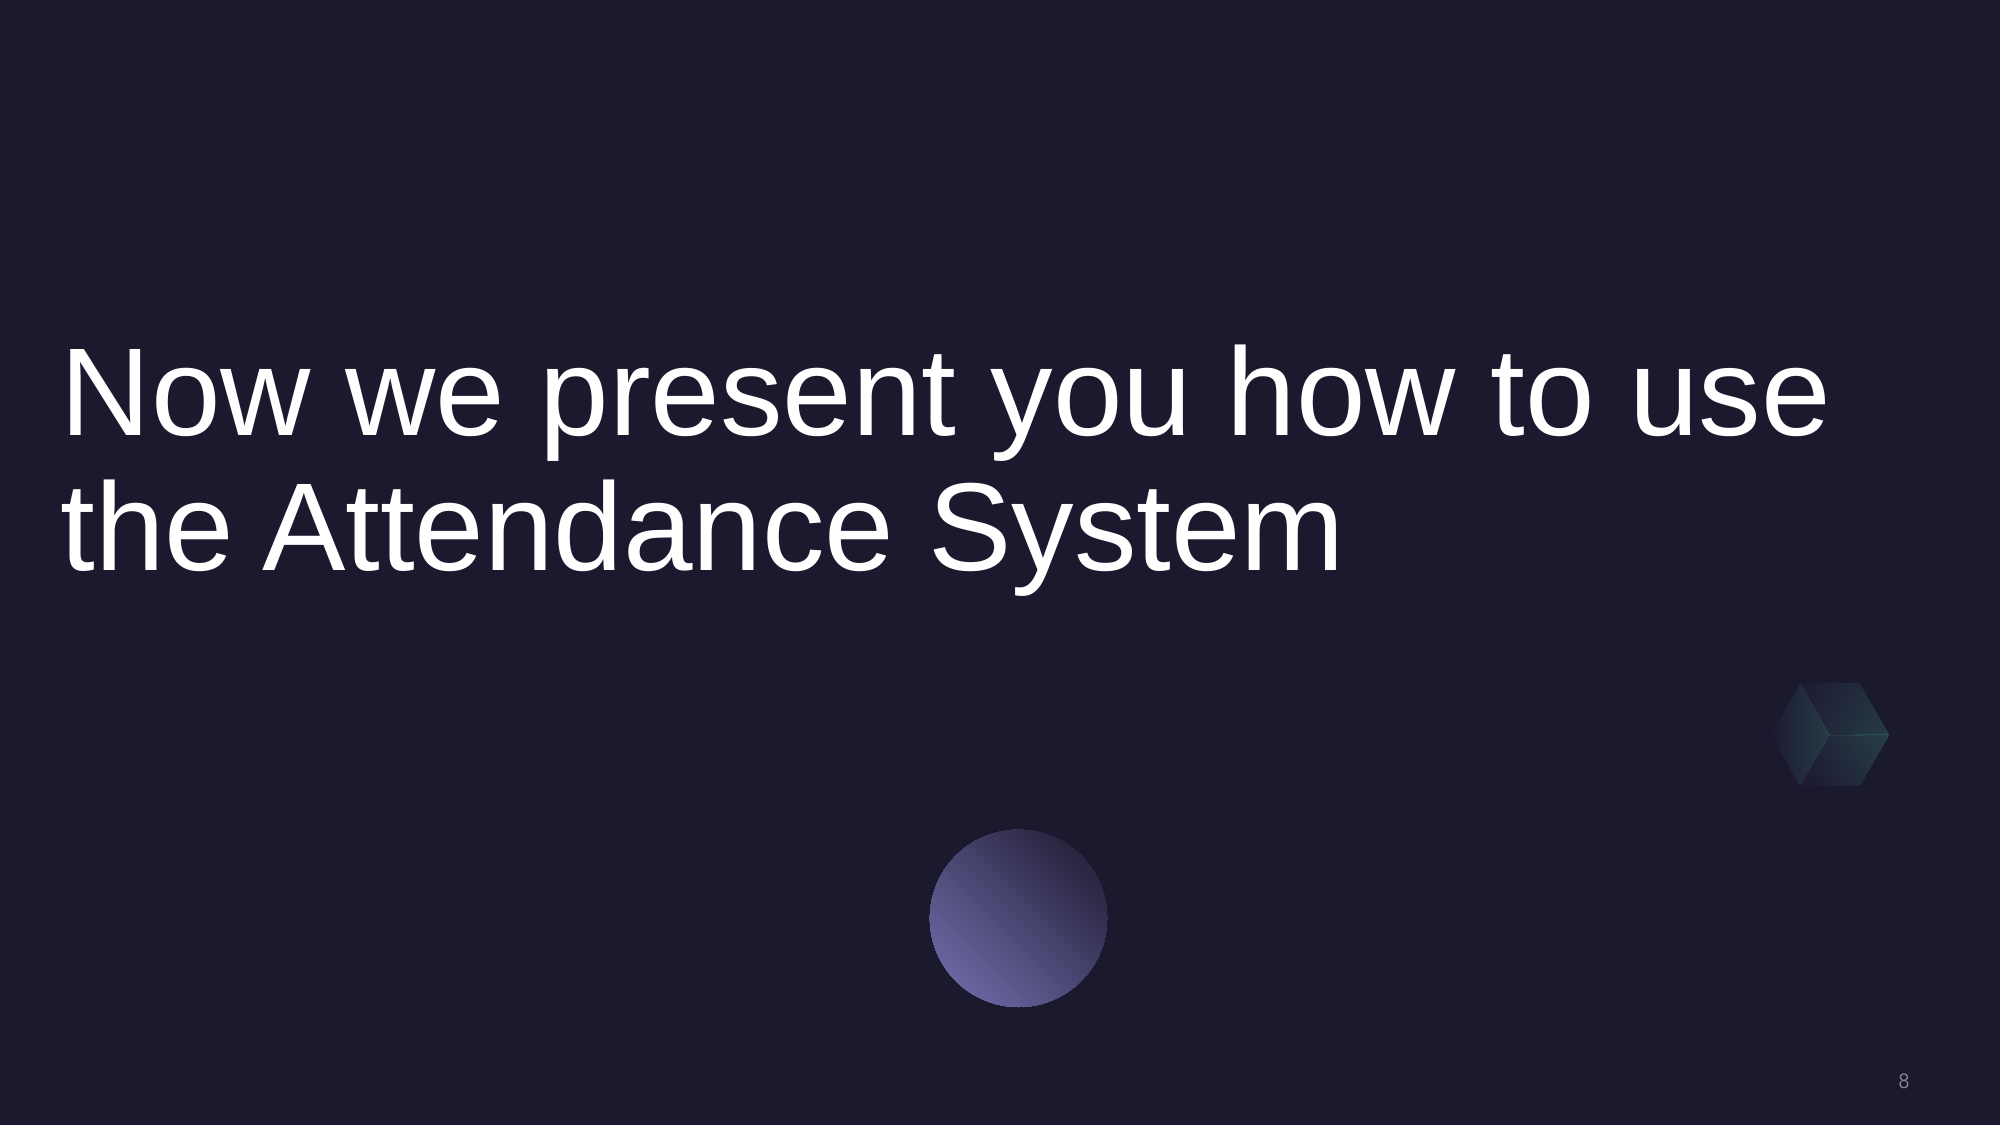

# Now we present you how to use the Attendance System
8